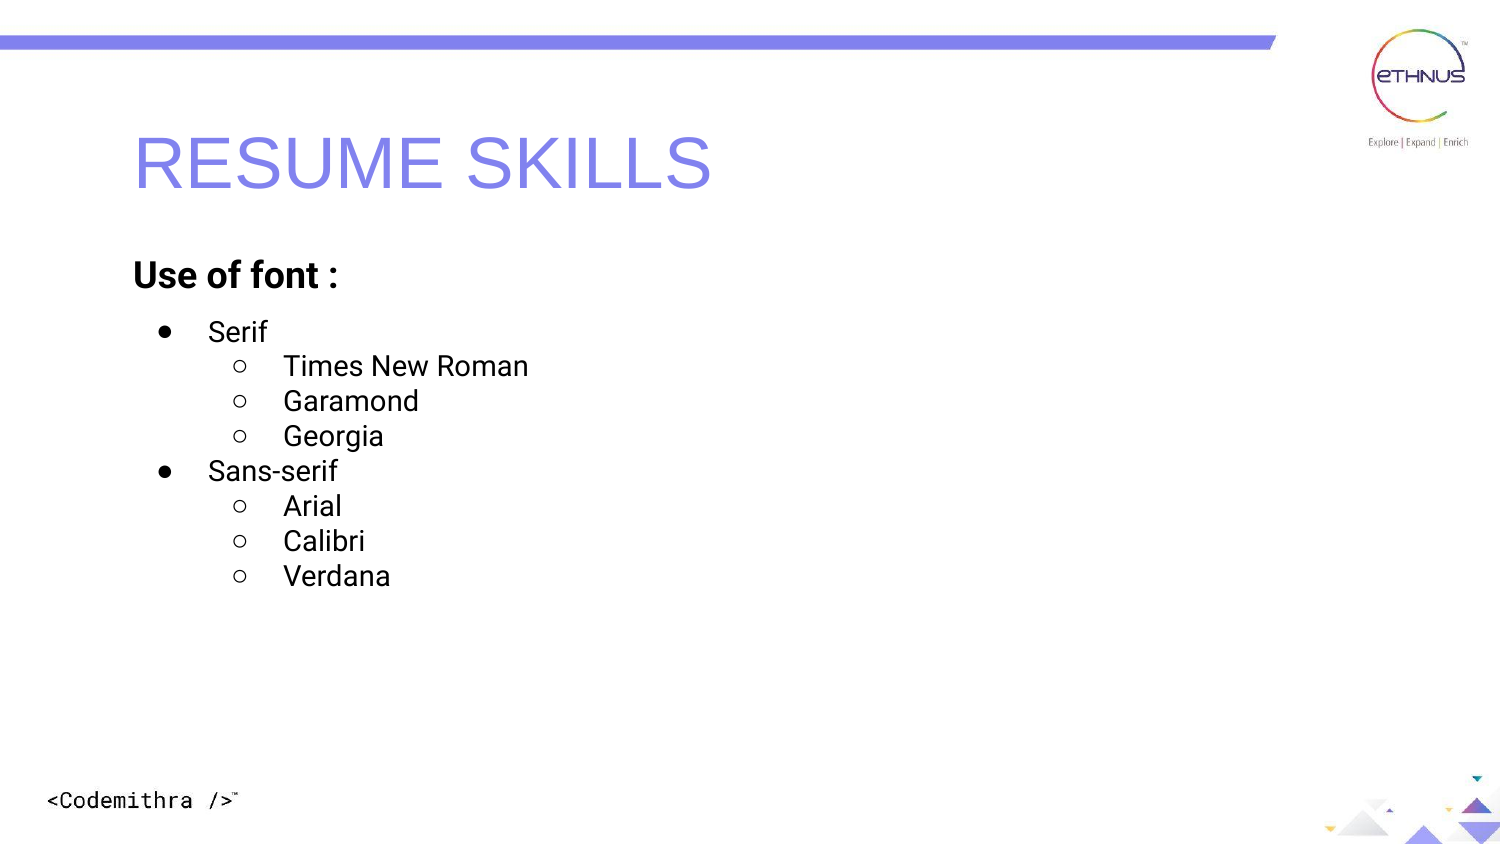

RESUME SKILLS
Use of font :
Serif
Times New Roman
Garamond
Georgia
Sans-serif
Arial
Calibri
Verdana